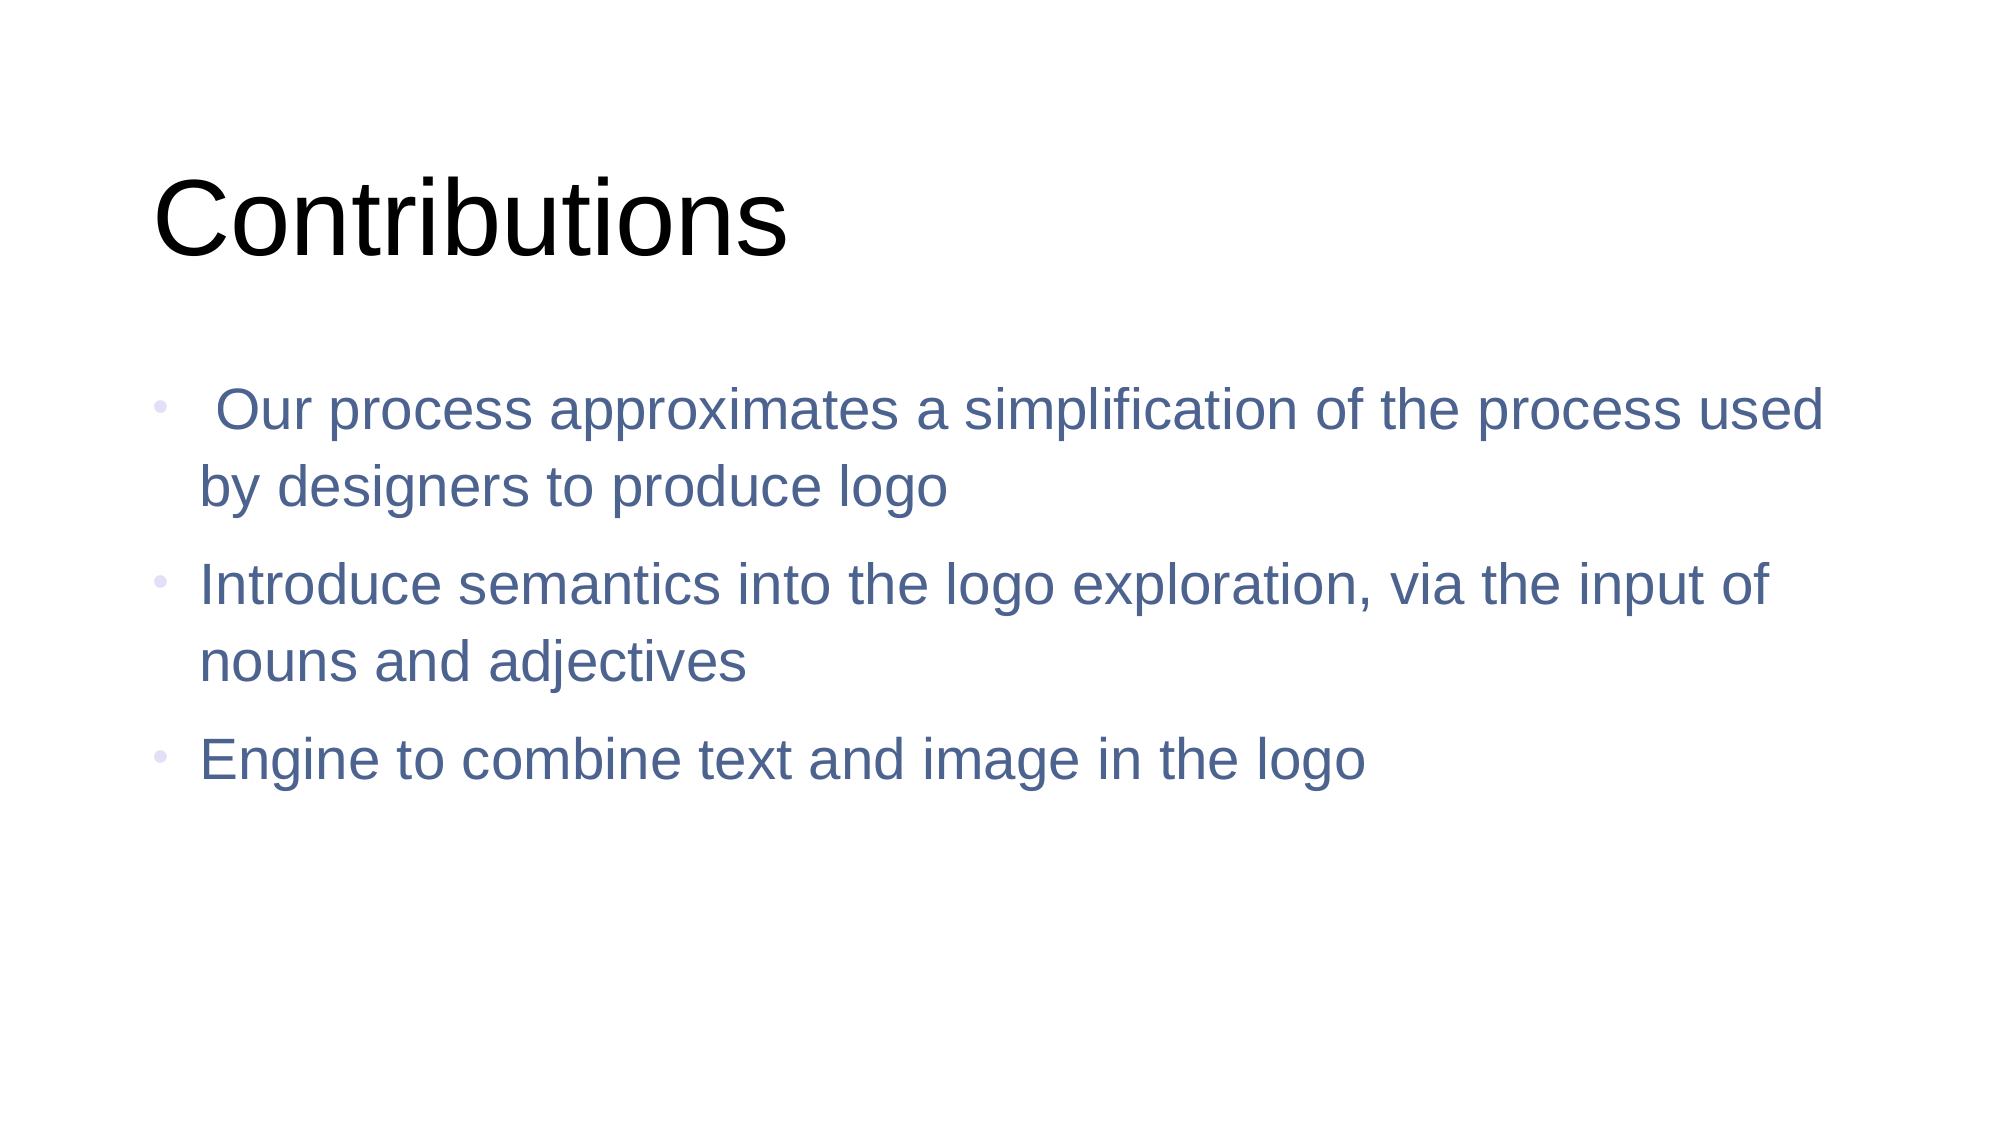

# Contributions
 Our process approximates a simplification of the process used by designers to produce logo
Introduce semantics into the logo exploration, via the input of nouns and adjectives
Engine to combine text and image in the logo